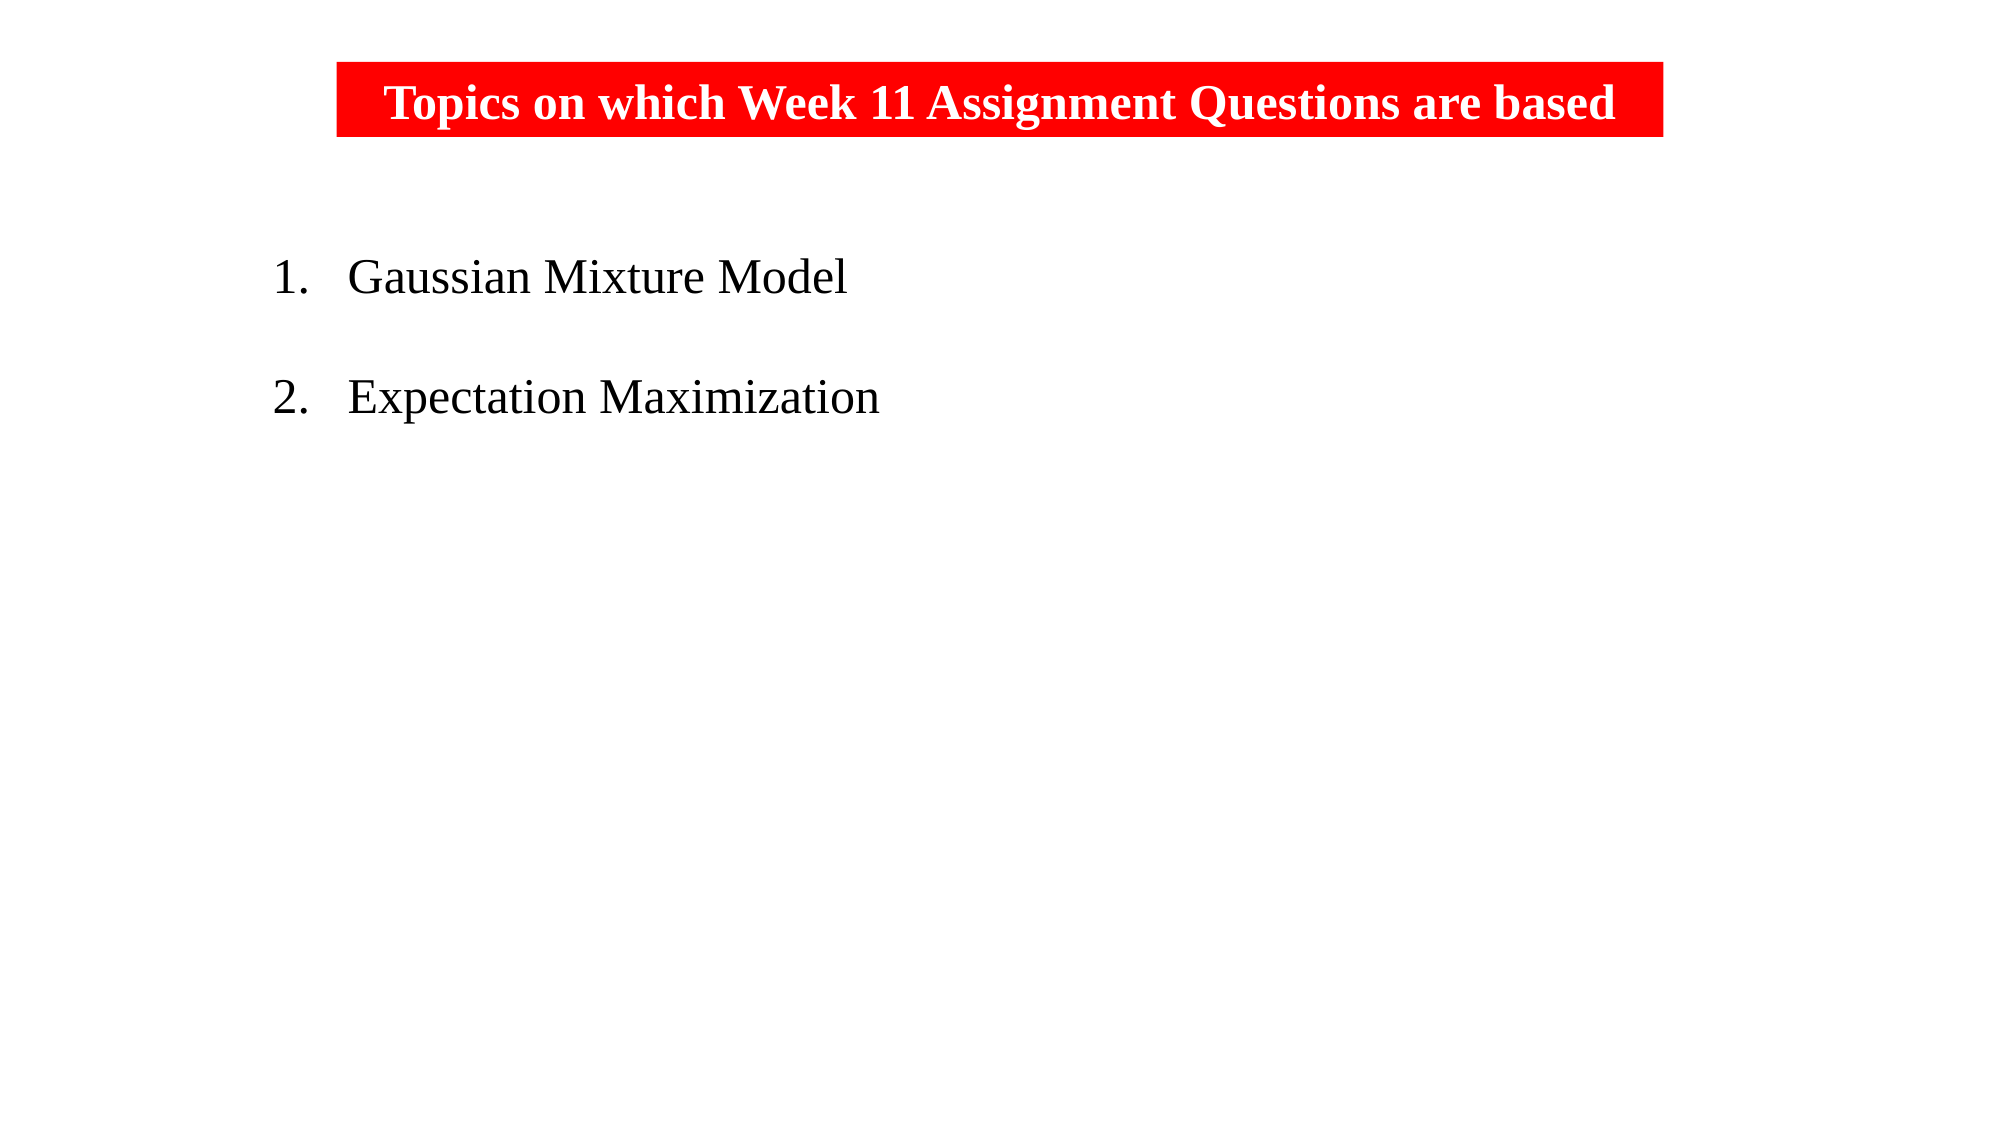

Topics on which Week 11 Assignment Questions are based
Gaussian Mixture Model

Expectation Maximization